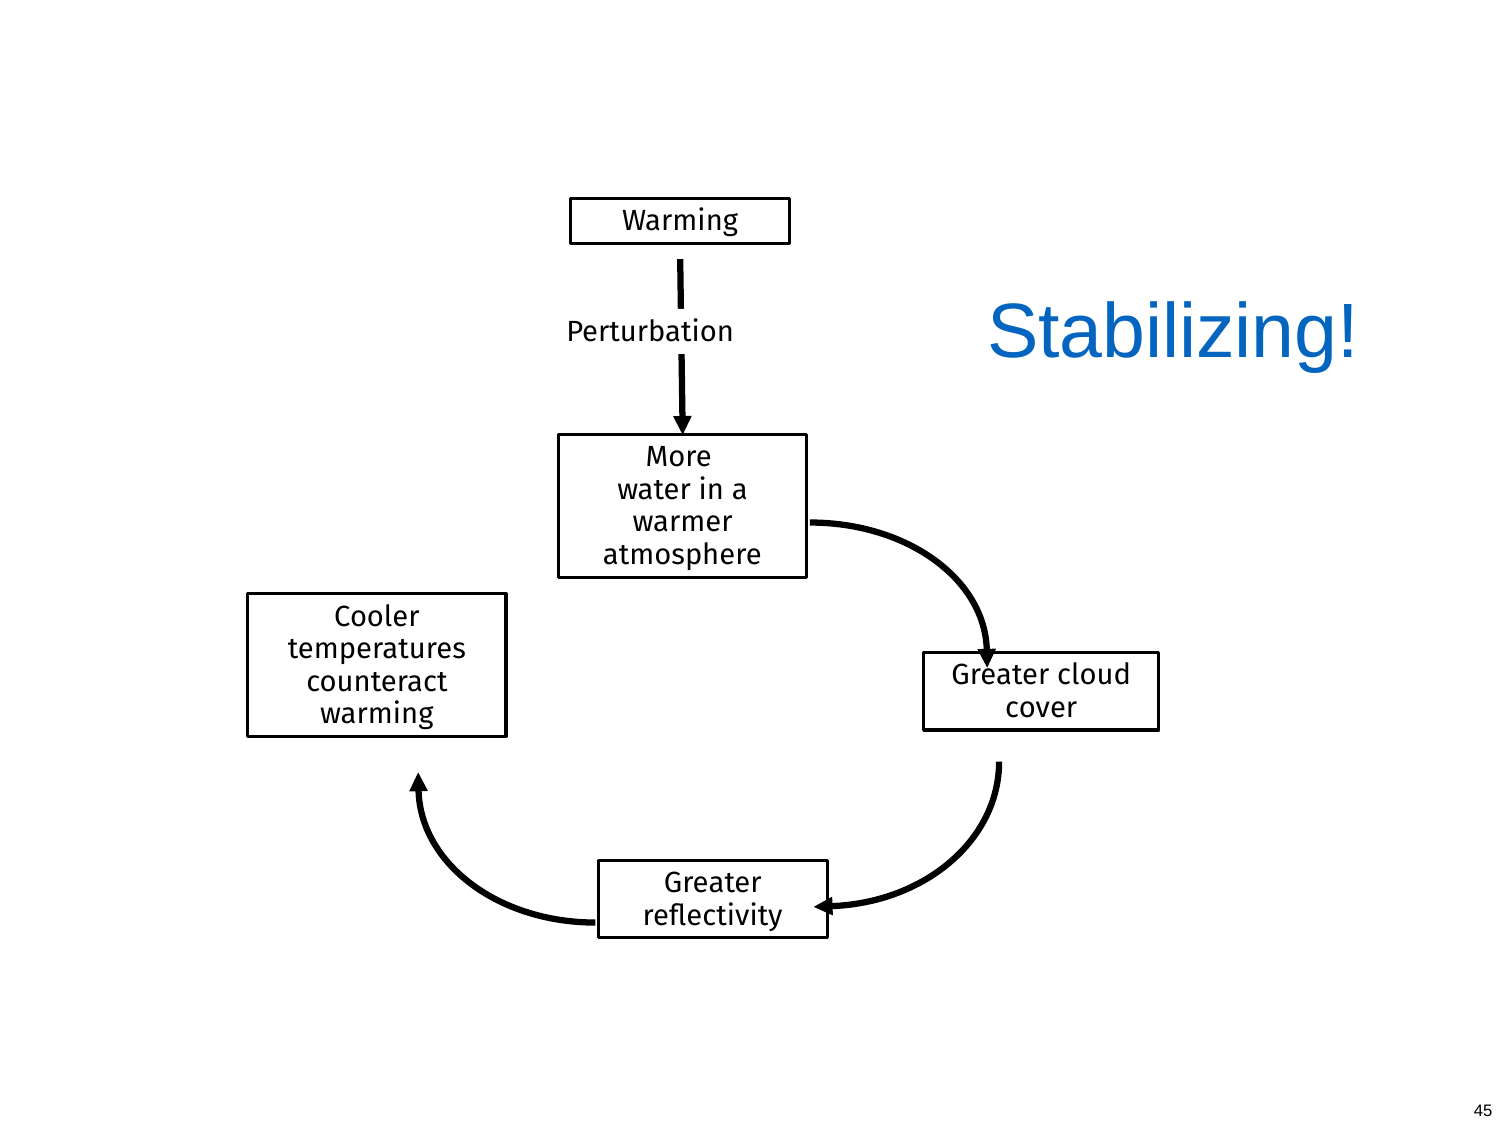

Warming

Stabilizing!
Perturbation
More
water in a warmer atmosphere

Cooler temperatures counteract warming
Greater cloud cover

Greater reflectivity
45